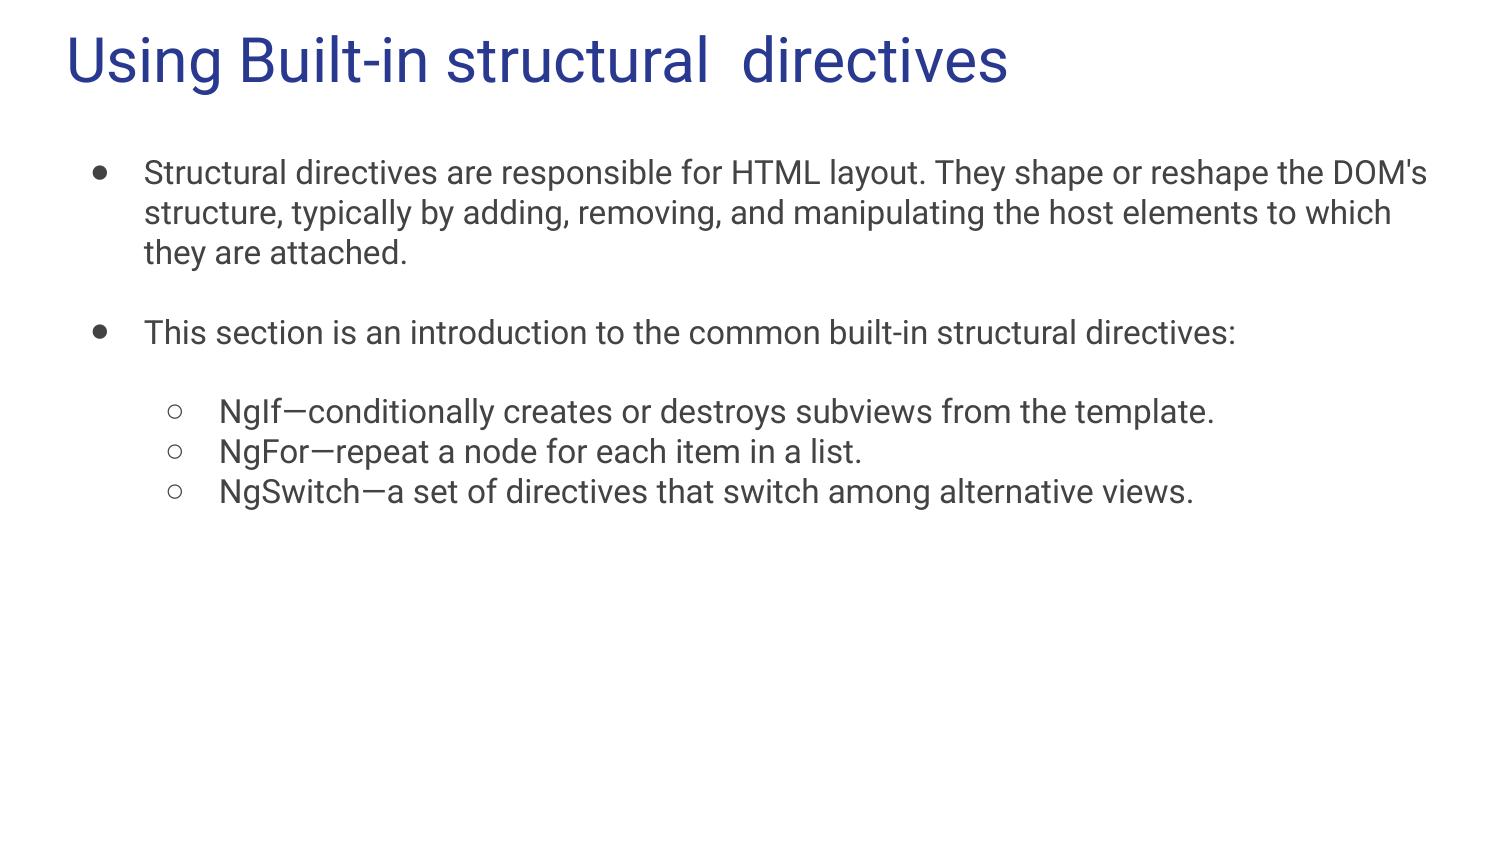

# Using Built-in structural  directives

Structural directives are responsible for HTML layout. They shape or reshape the DOM's structure, typically by adding, removing, and manipulating the host elements to which they are attached.

This section is an introduction to the common built-in structural directives:

NgIf—conditionally creates or destroys subviews from the template.
NgFor—repeat a node for each item in a list.
NgSwitch—a set of directives that switch among alternative views.